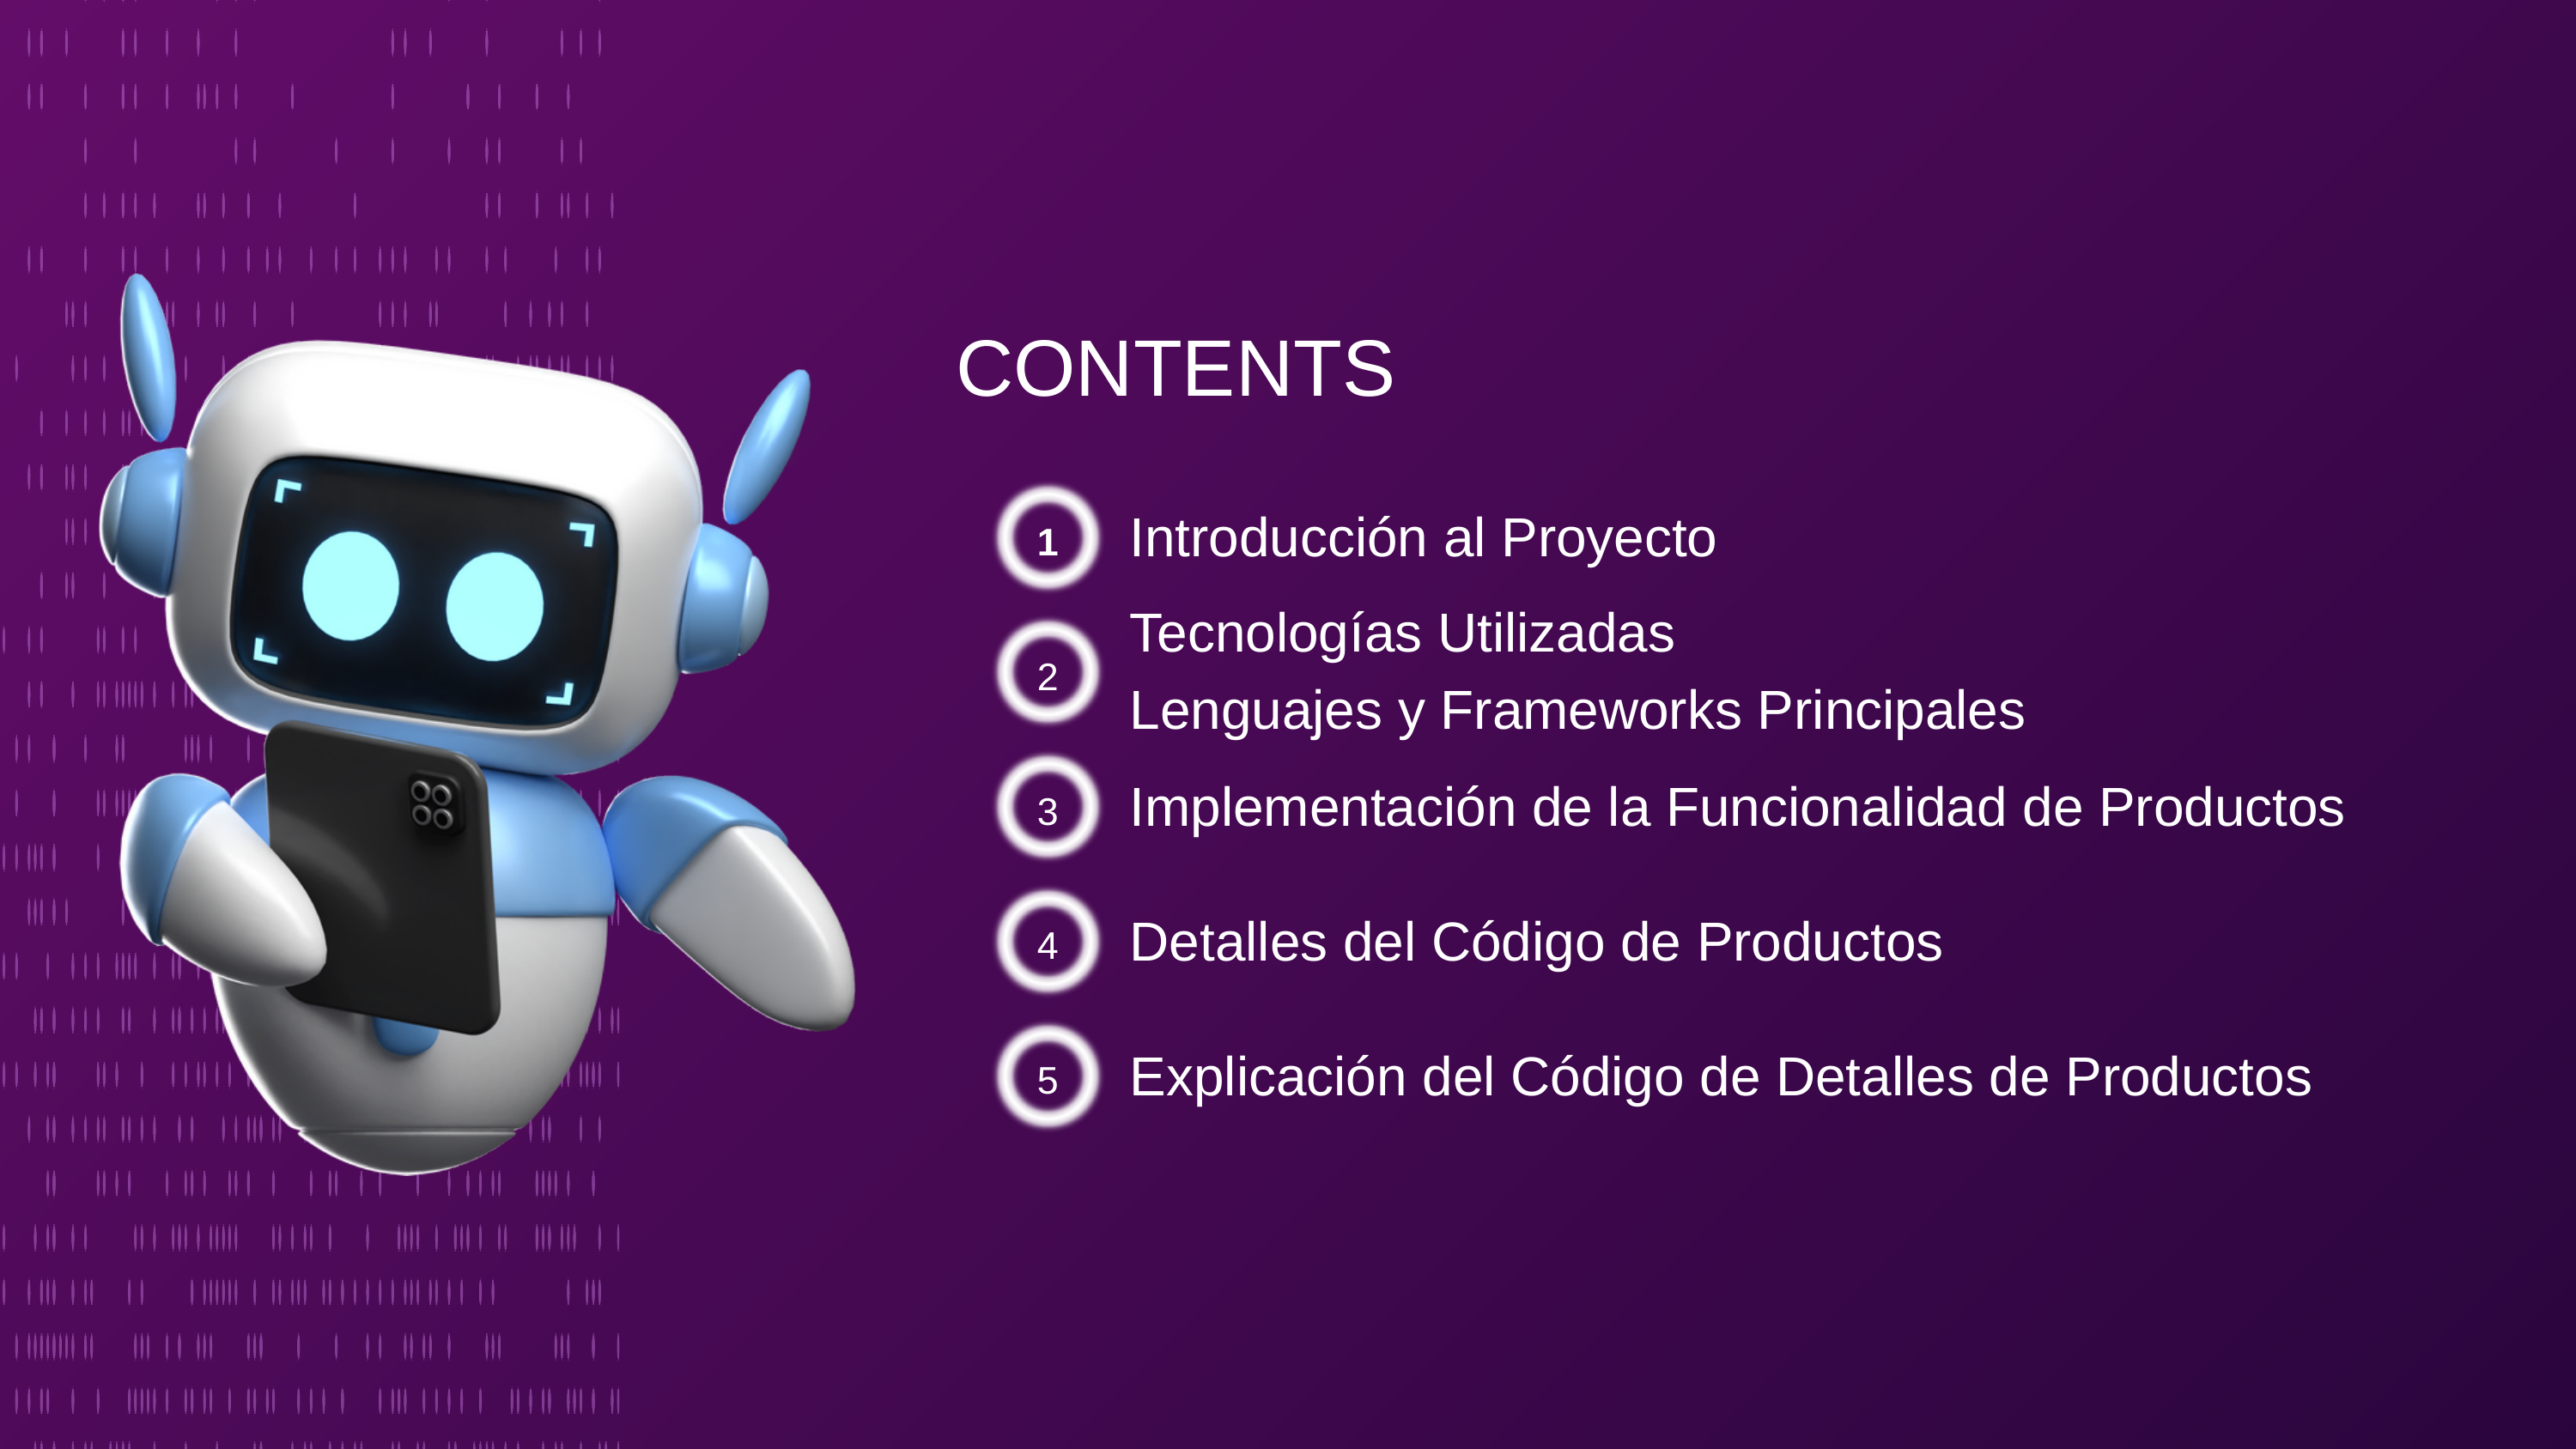

CONTENTS

1
Introducción al Proyecto
Tecnologías Utilizadas
Lenguajes y Frameworks Principales

2

3
Implementación de la Funcionalidad de Productos

4
Detalles del Código de Productos

5
Explicación del Código de Detalles de Productos